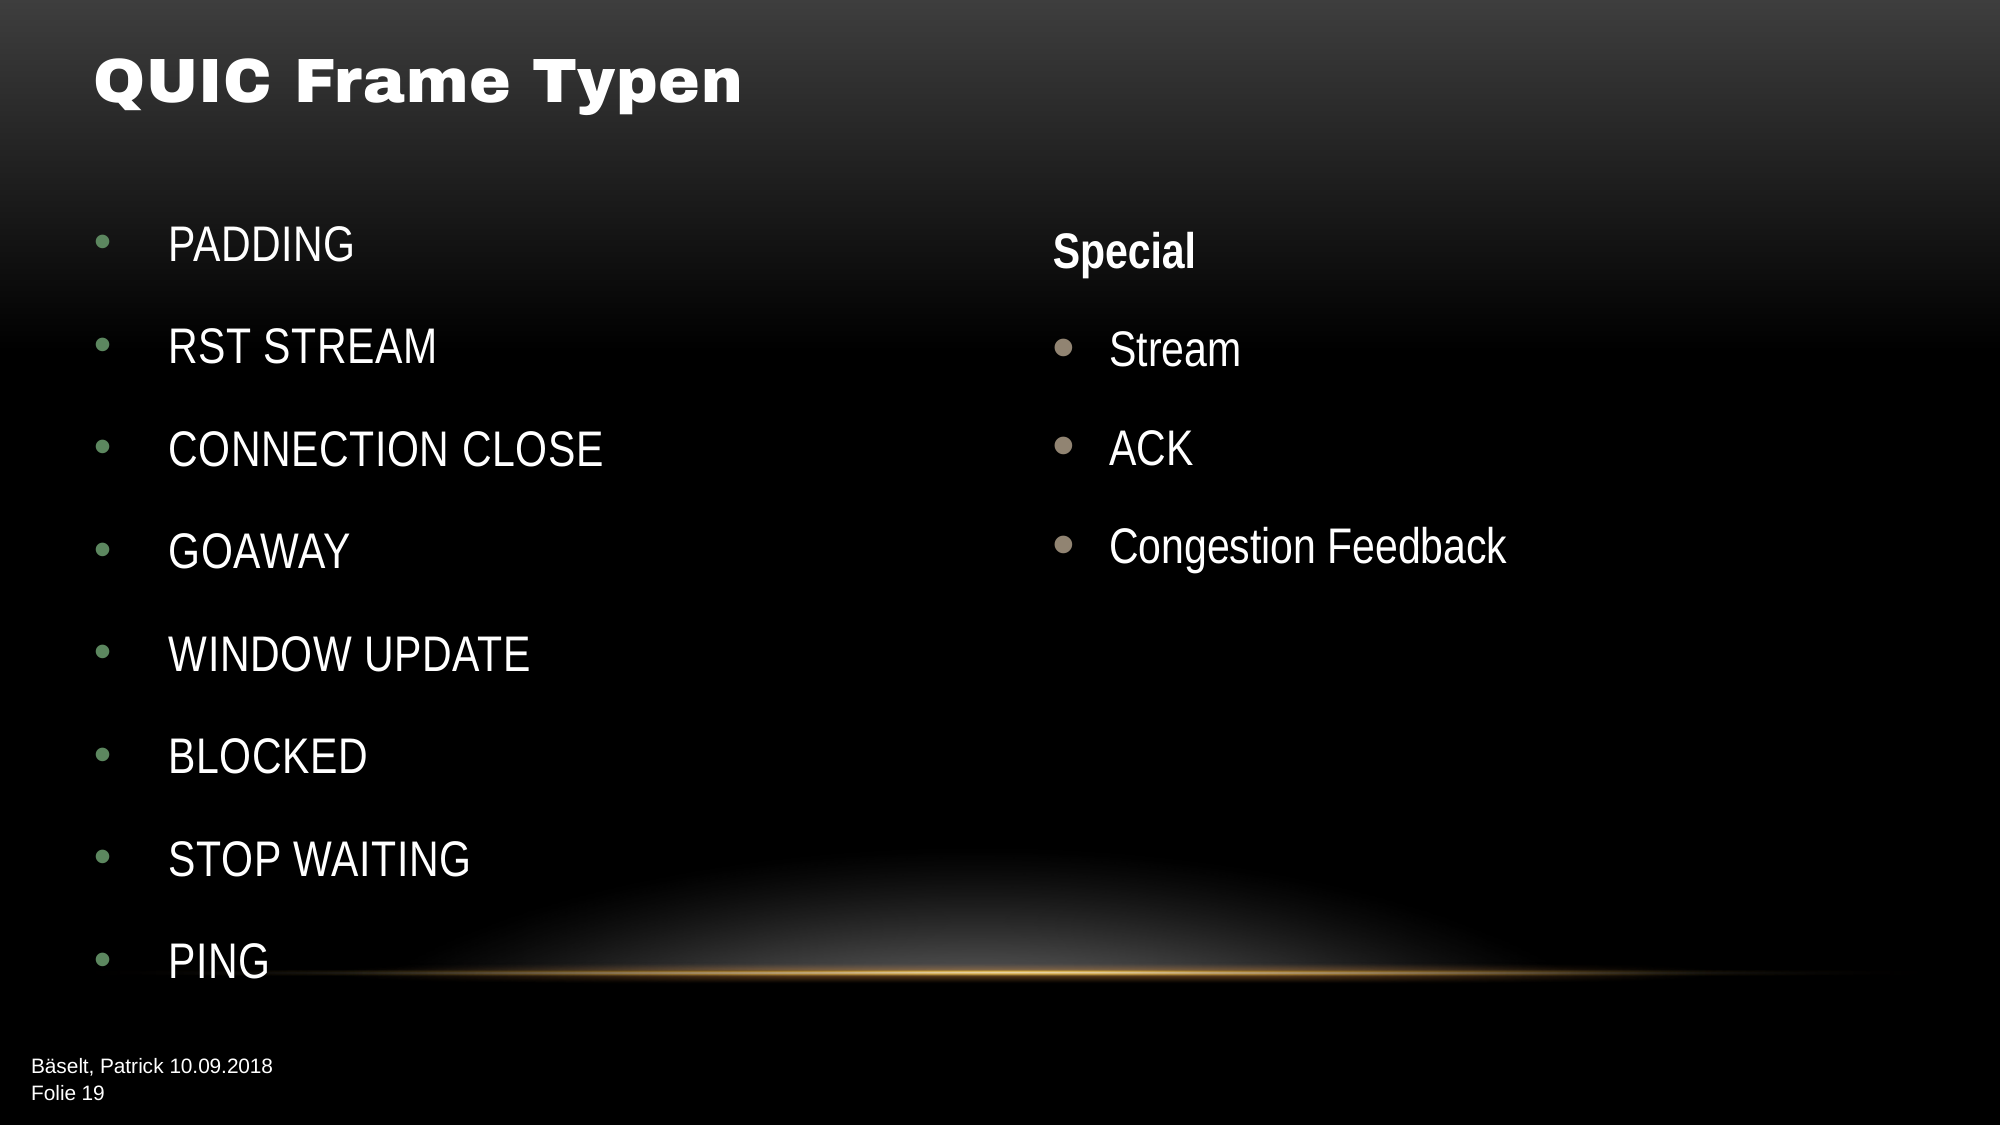

QUIC Frame Typen
PADDING
RST STREAM
CONNECTION CLOSE
GOAWAY
WINDOW UPDATE
BLOCKED
STOP WAITING
PING
Special
Stream
ACK
Congestion Feedback